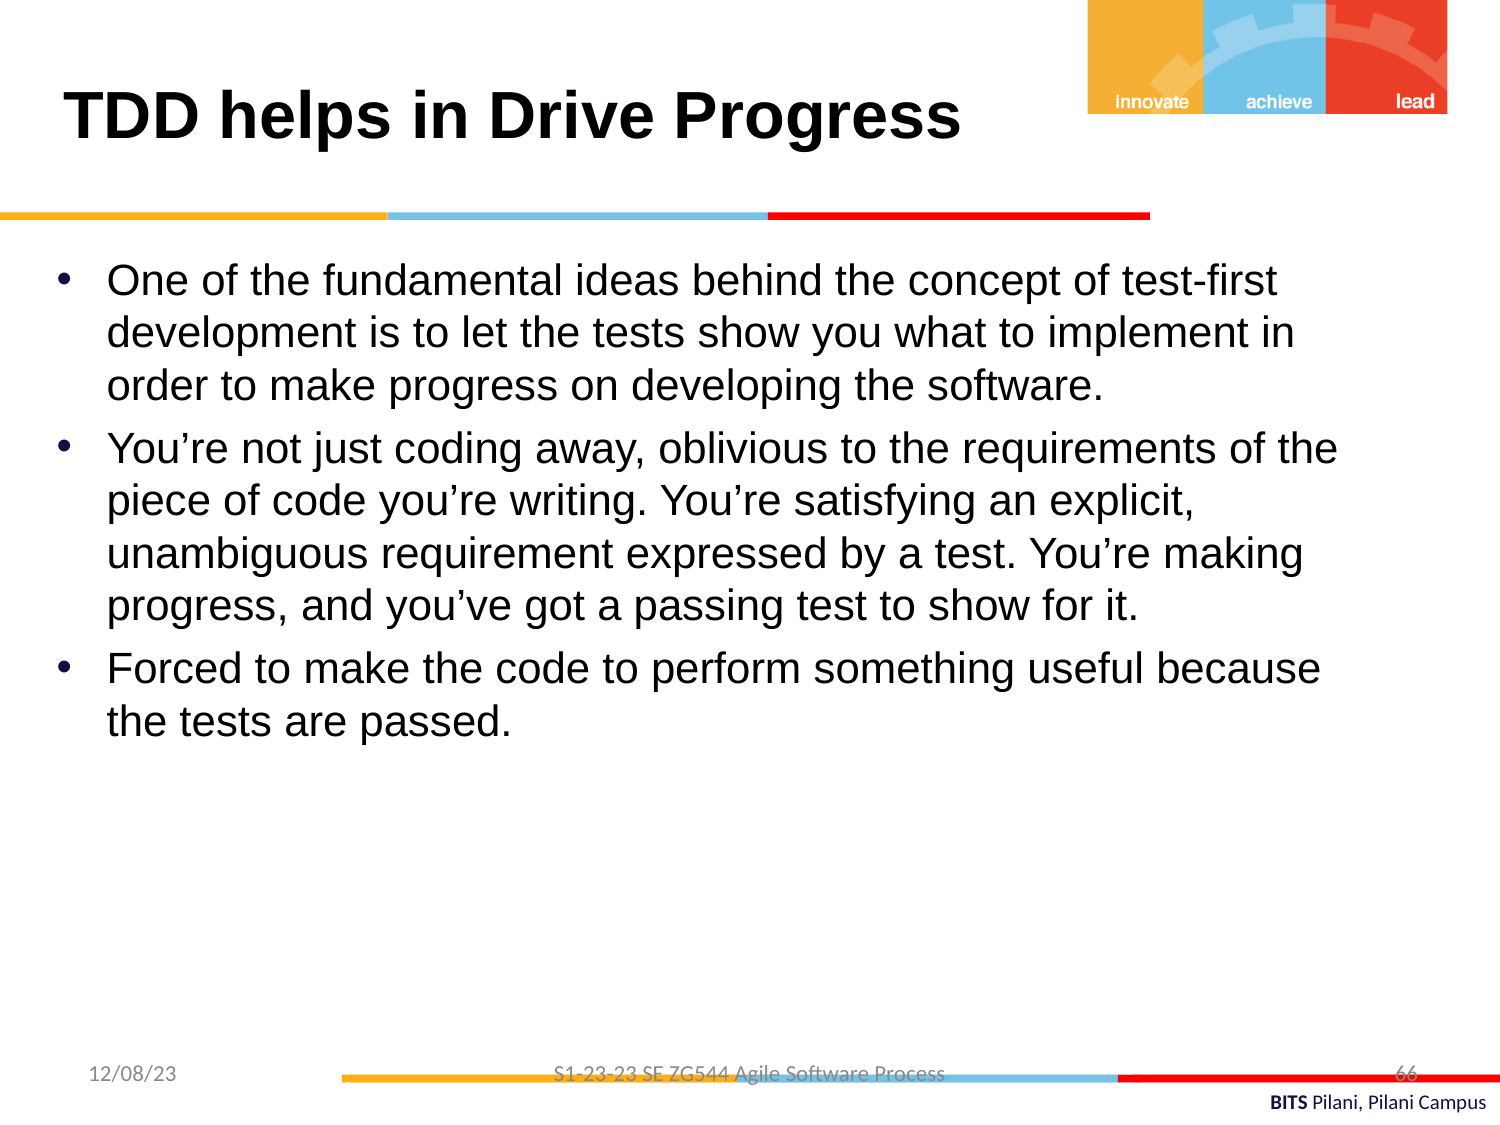

TDD helps in Drive Progress
One of the fundamental ideas behind the concept of test-first development is to let the tests show you what to implement in order to make progress on developing the software.
You’re not just coding away, oblivious to the requirements of the piece of code you’re writing. You’re satisfying an explicit, unambiguous requirement expressed by a test. You’re making progress, and you’ve got a passing test to show for it.
Forced to make the code to perform something useful because the tests are passed.
12/08/23
S1-23-23 SE ZG544 Agile Software Process
66